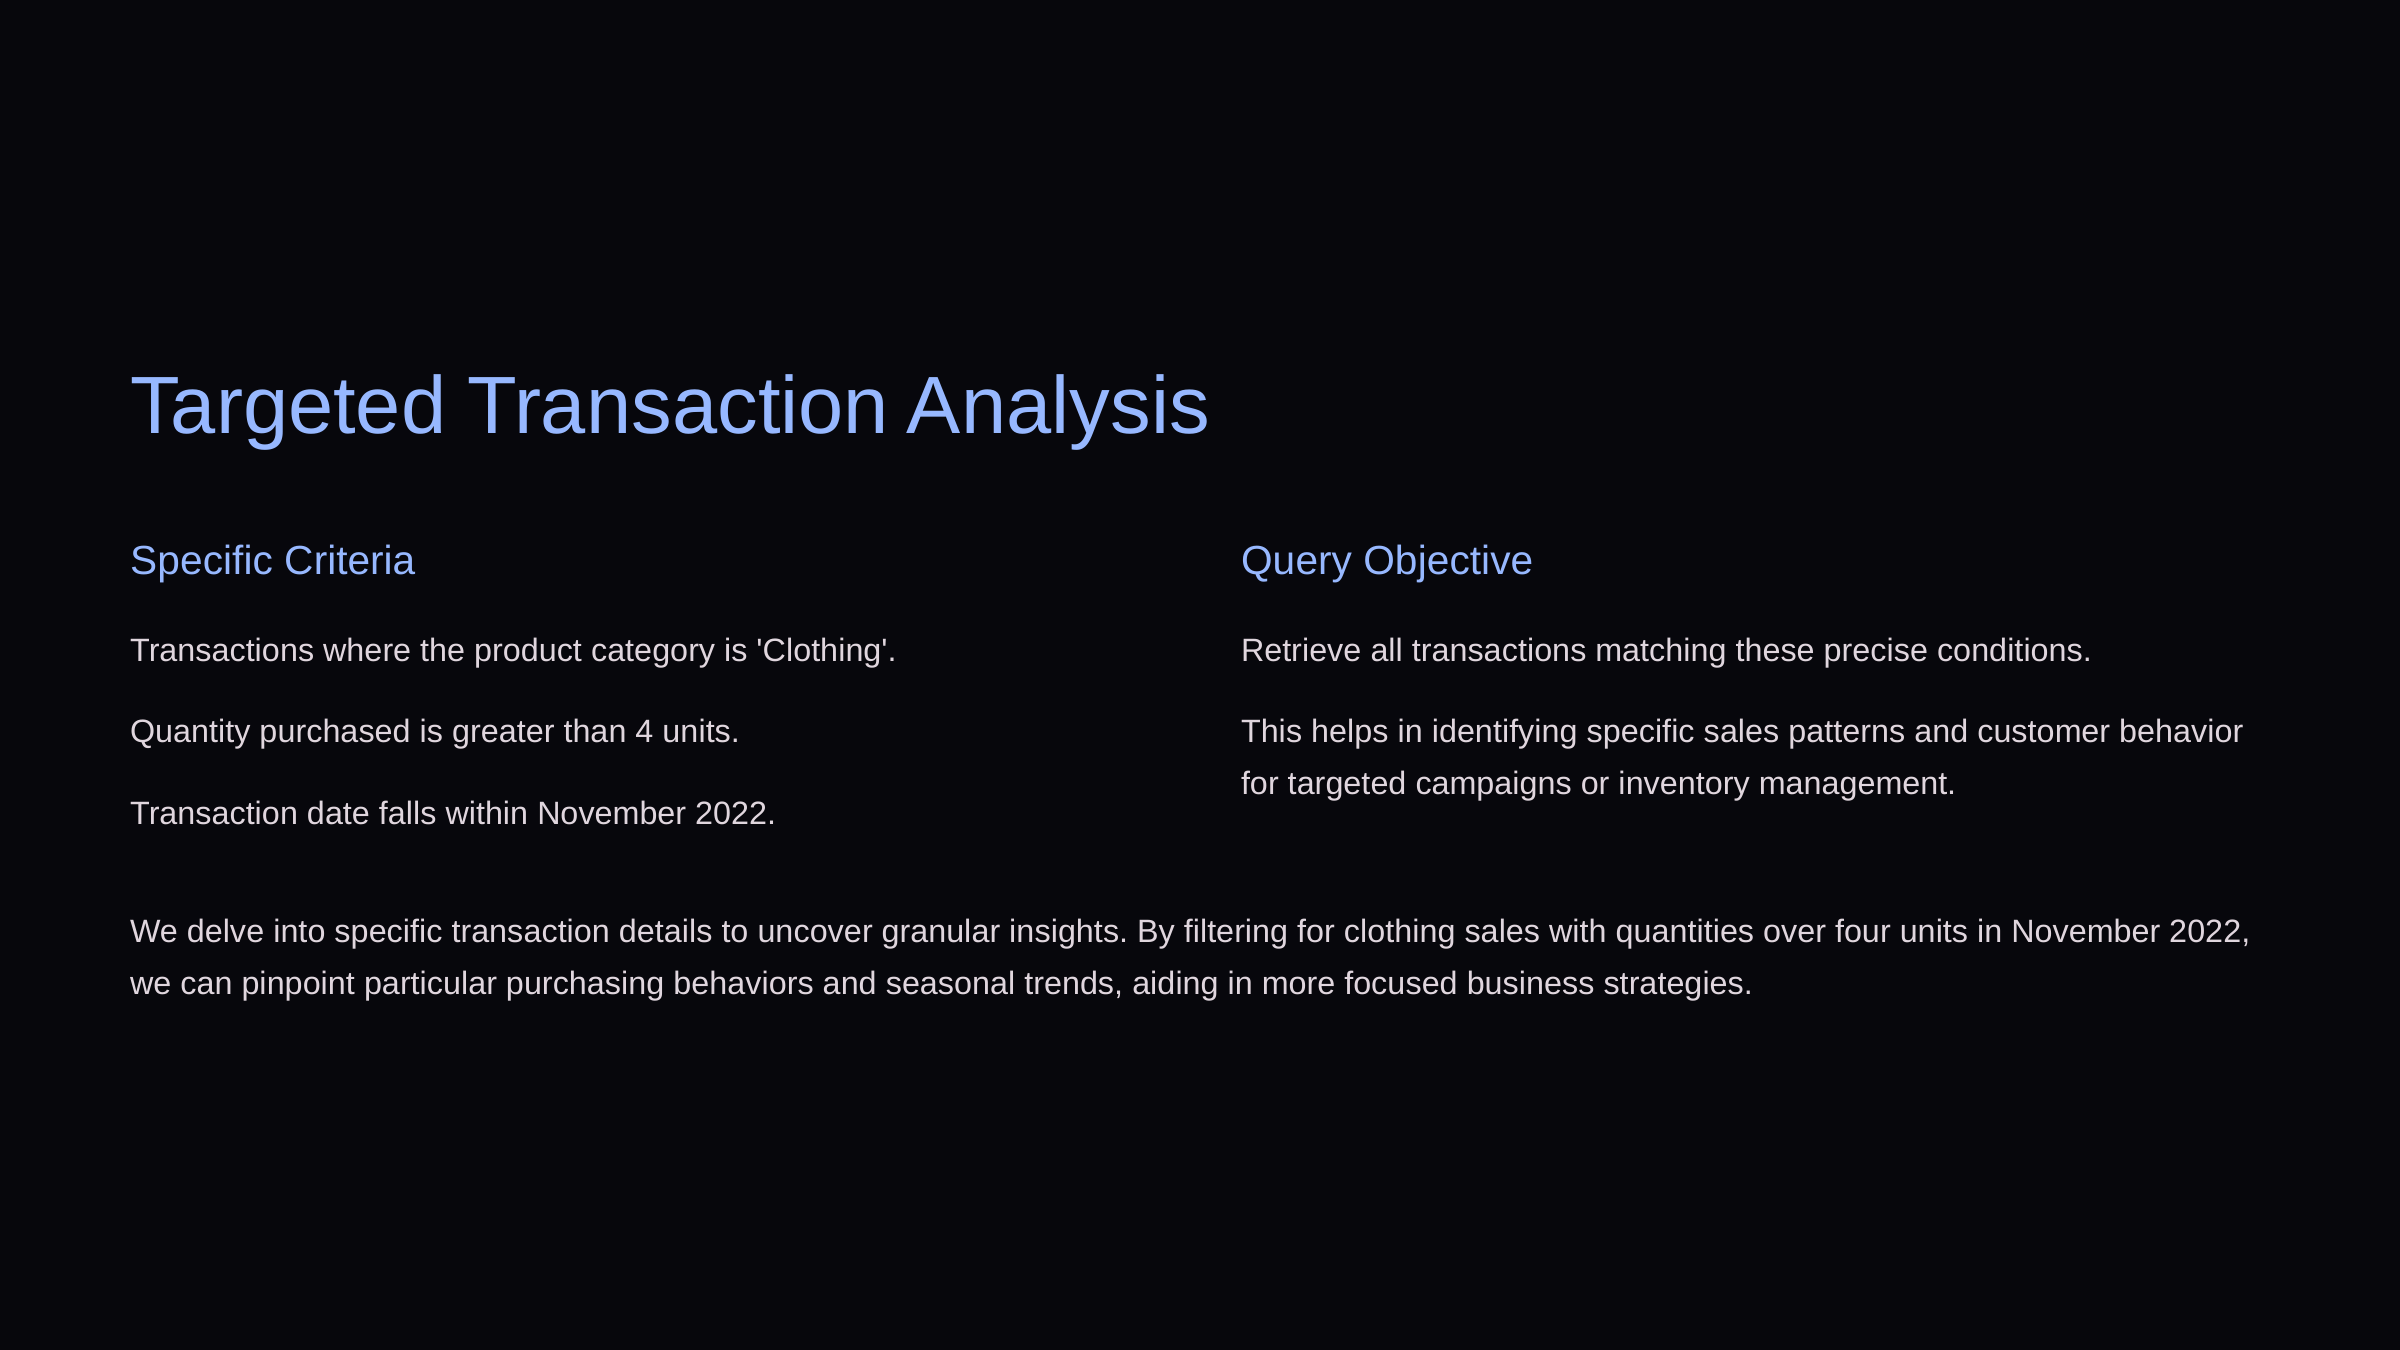

Targeted Transaction Analysis
Specific Criteria
Query Objective
Transactions where the product category is 'Clothing'.
Retrieve all transactions matching these precise conditions.
Quantity purchased is greater than 4 units.
This helps in identifying specific sales patterns and customer behavior for targeted campaigns or inventory management.
Transaction date falls within November 2022.
We delve into specific transaction details to uncover granular insights. By filtering for clothing sales with quantities over four units in November 2022, we can pinpoint particular purchasing behaviors and seasonal trends, aiding in more focused business strategies.